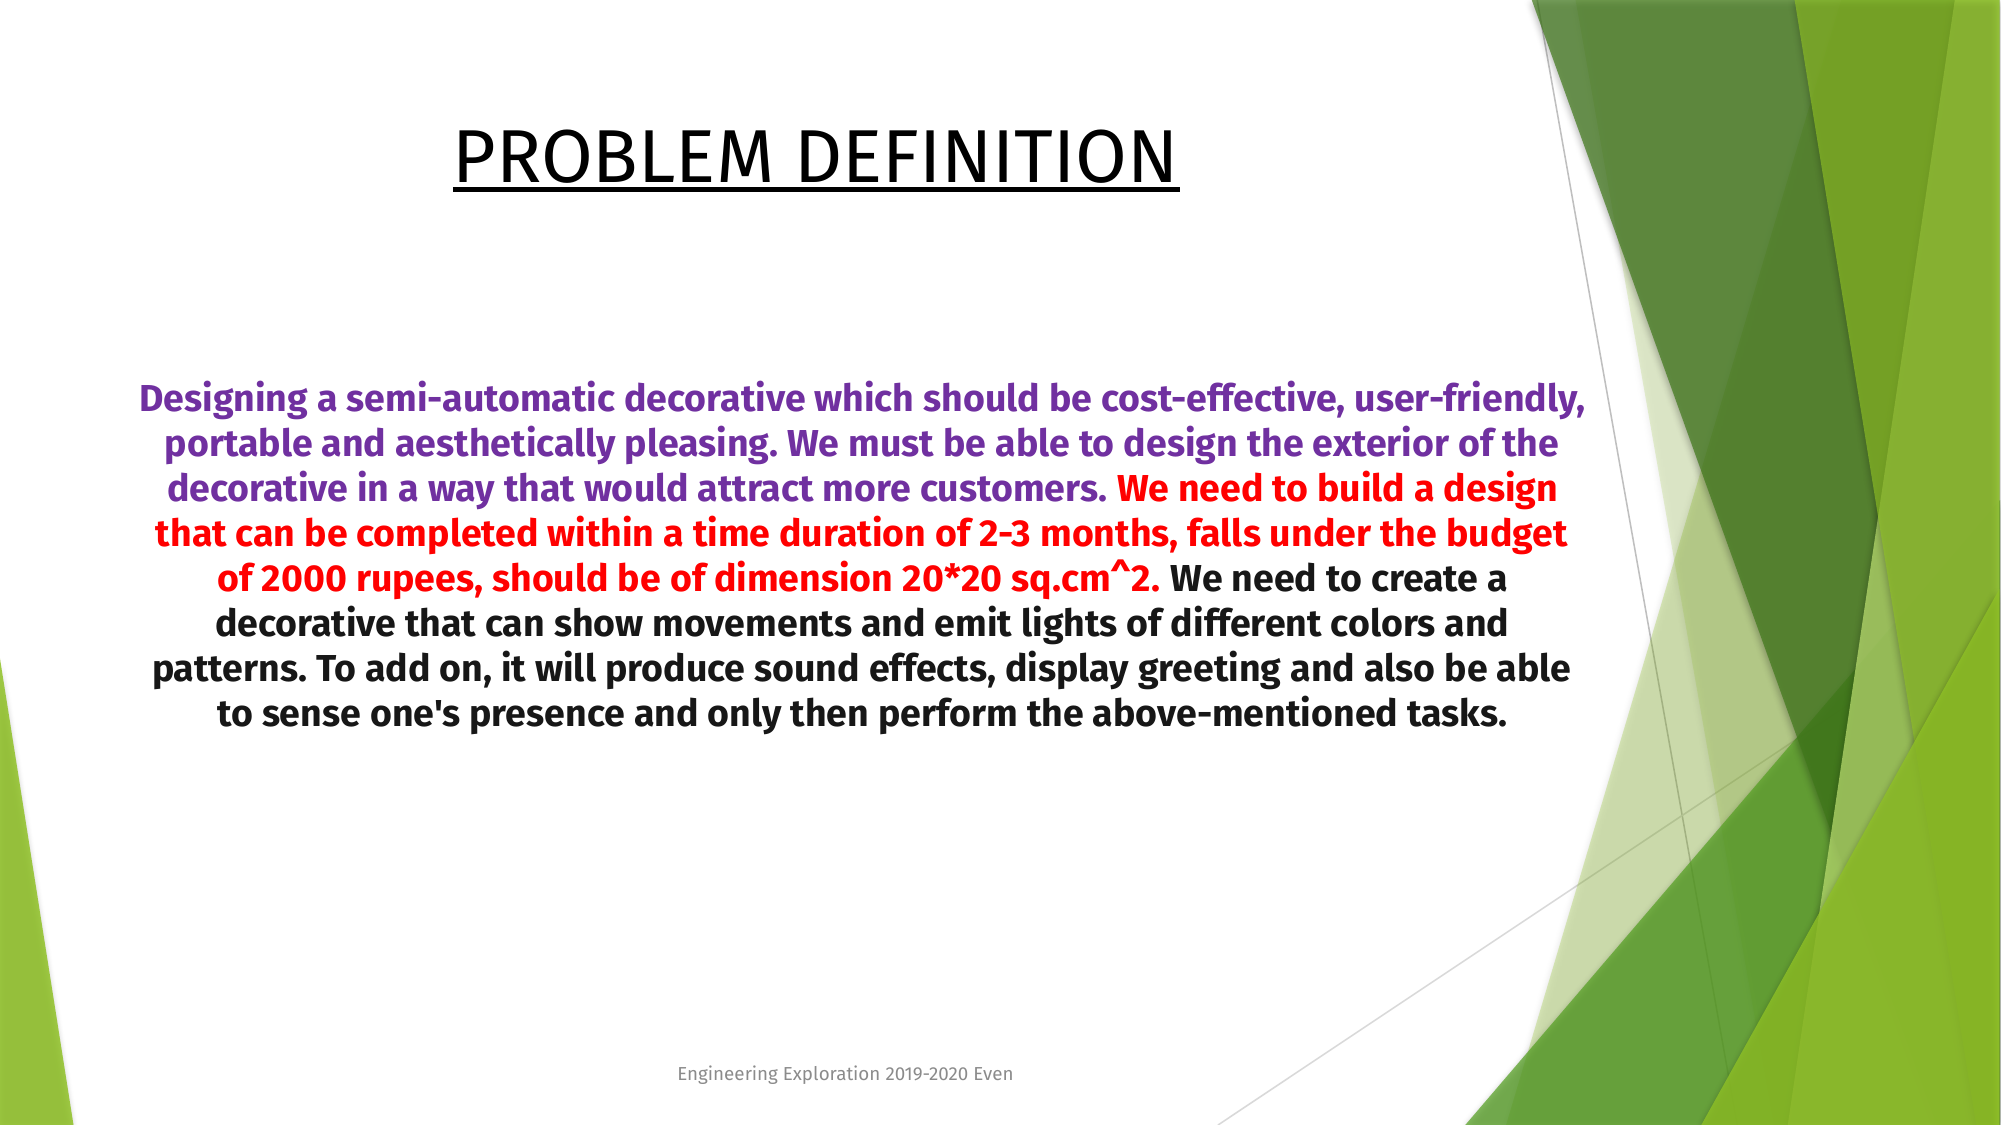

# PROBLEM DEFINITION
Designing a semi-automatic decorative which should be cost-effective, user-friendly, portable and aesthetically pleasing. We must be able to design the exterior of the decorative in a way that would attract more customers. We need to build a design that can be completed within a time duration of 2-3 months, falls under the budget of 2000 rupees, should be of dimension 20*20 sq.cm^2. We need to create a decorative that can show movements and emit lights of different colors and patterns. To add on, it will produce sound effects, display greeting and also be able to sense one's presence and only then perform the above-mentioned tasks.

Engineering Exploration 2019-2020 Even